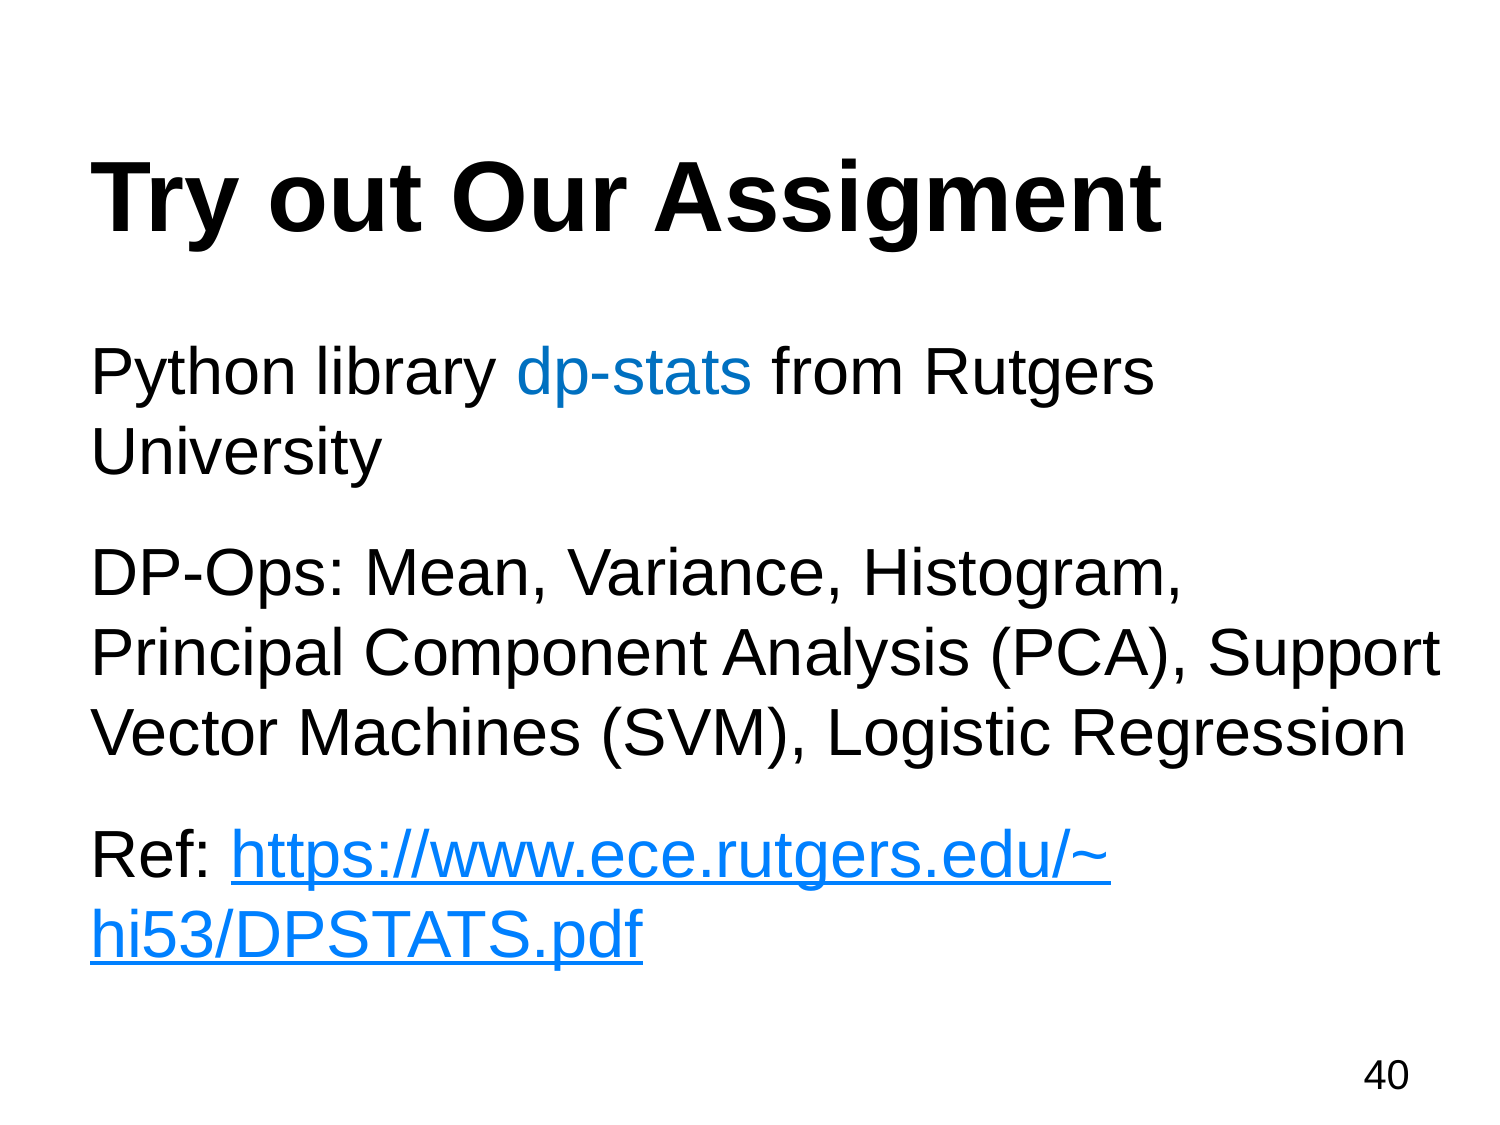

# Try out Our Assigment
Python library dp-stats from Rutgers University
DP-Ops: Mean, Variance, Histogram, Principal Component Analysis (PCA), Support Vector Machines (SVM), Logistic Regression
Ref: https://www.ece.rutgers.edu/~hi53/DPSTATS.pdf
40